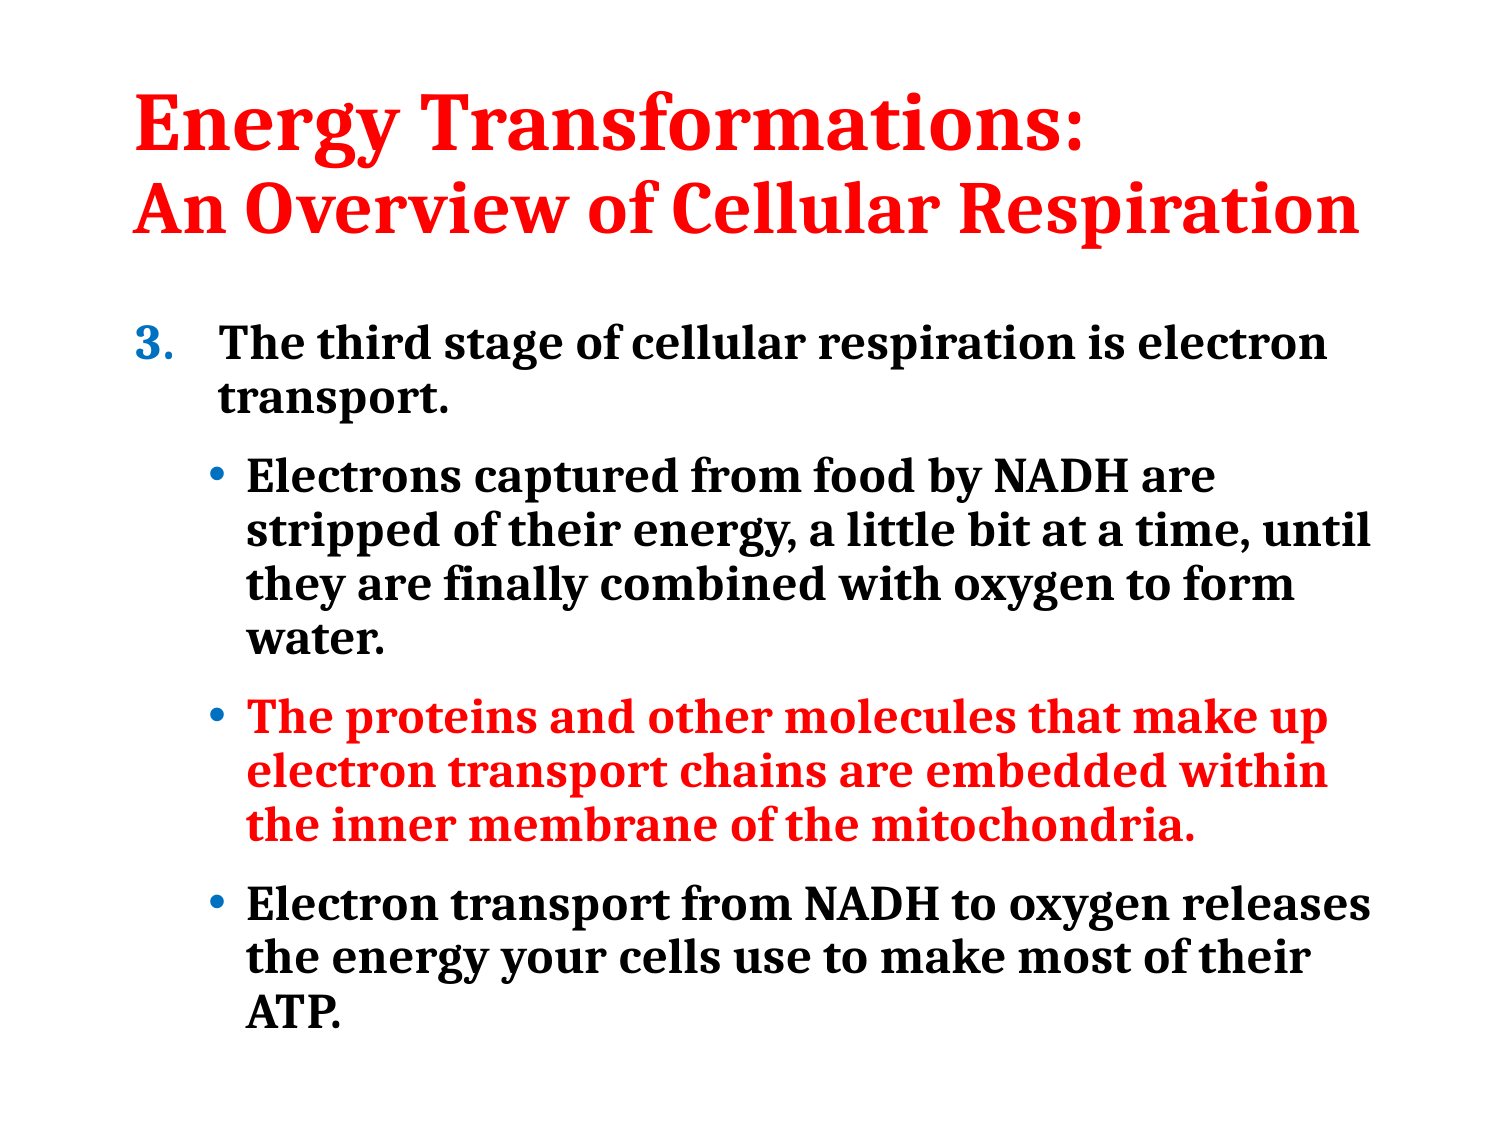

# Energy Transformations: An Overview of Cellular Respiration
The third stage of cellular respiration is electron transport.
Electrons captured from food by NADH are stripped of their energy, a little bit at a time, until they are finally combined with oxygen to form water.
The proteins and other molecules that make up electron transport chains are embedded within the inner membrane of the mitochondria.
Electron transport from NADH to oxygen releases the energy your cells use to make most of their ATP.